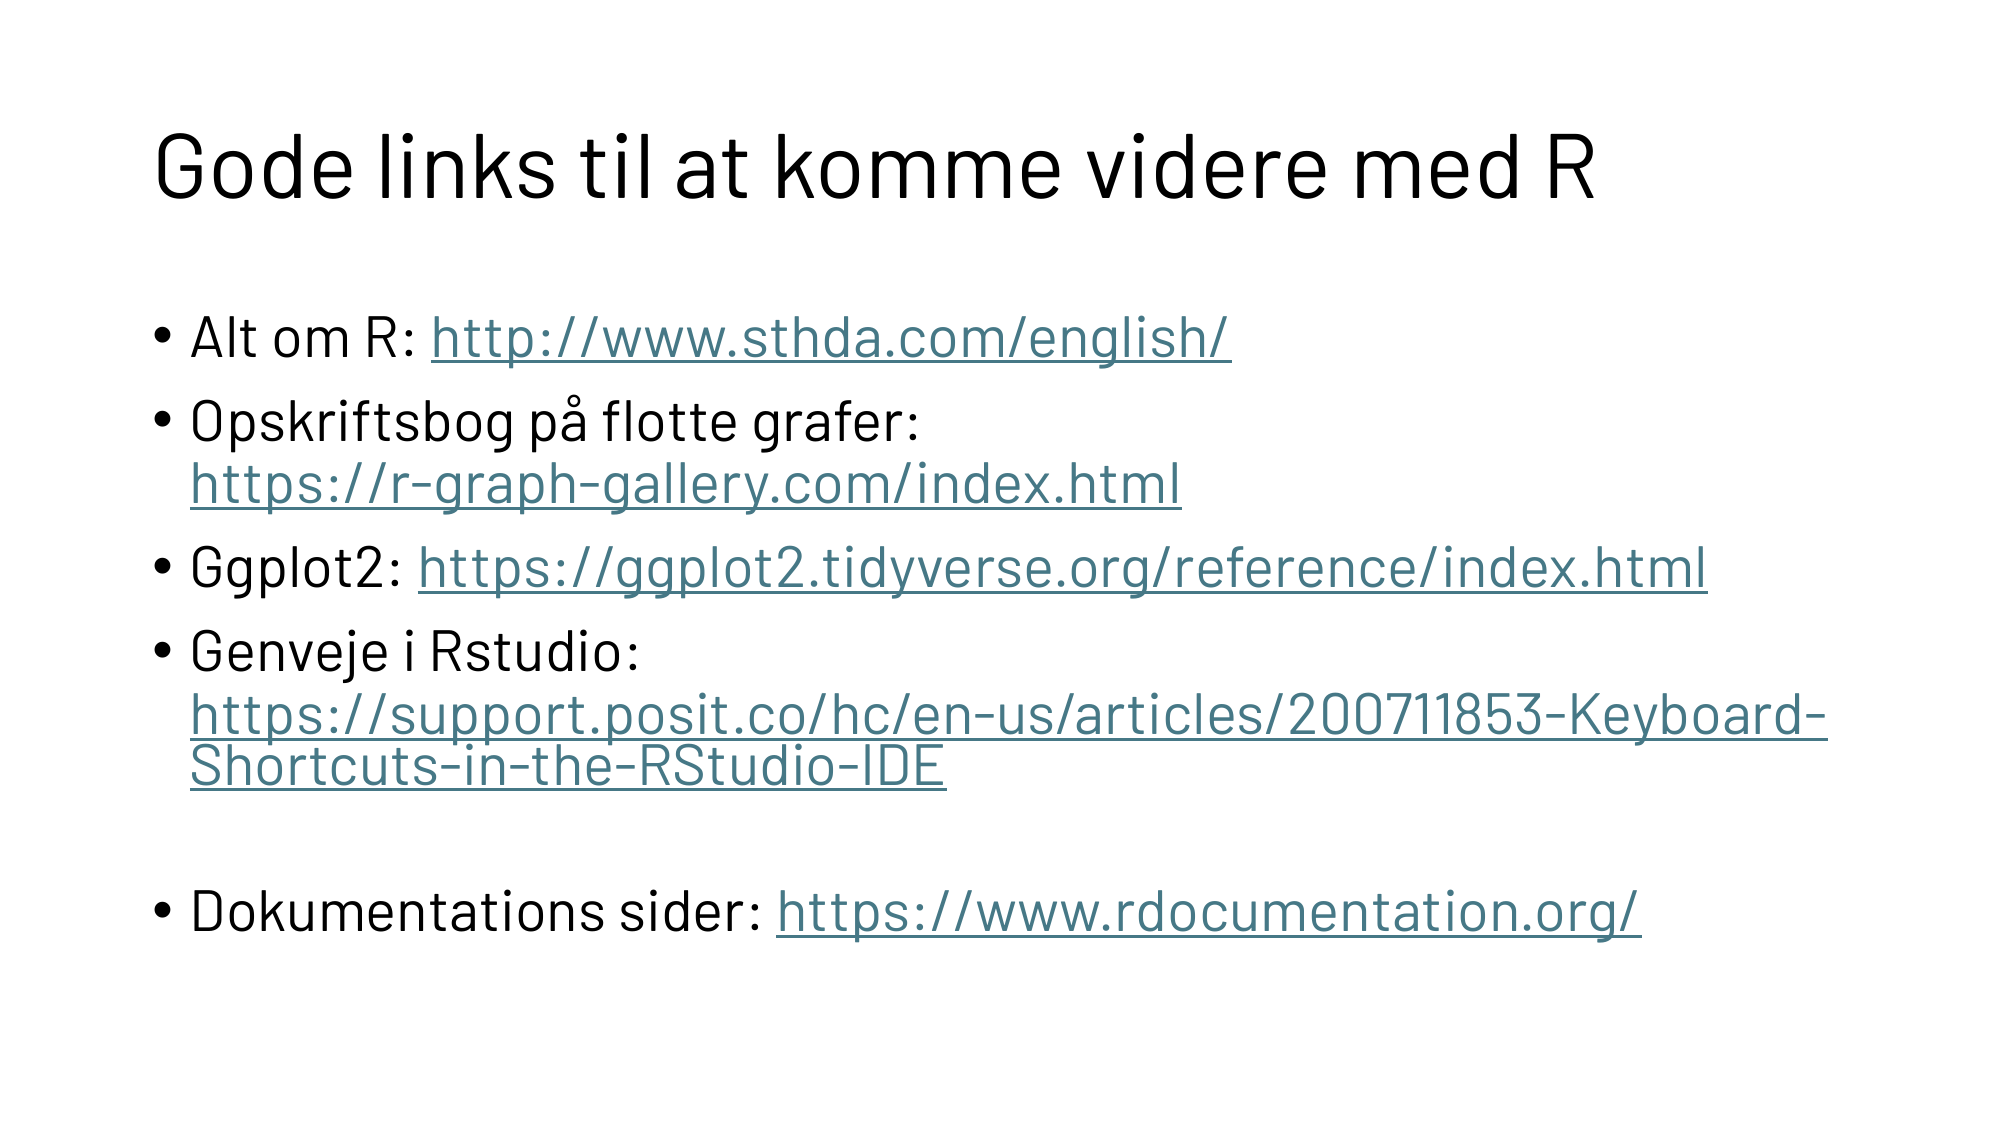

# Gode links til at komme videre med R
Alt om R: http://www.sthda.com/english/
Opskriftsbog på flotte grafer: https://r-graph-gallery.com/index.html
Ggplot2: https://ggplot2.tidyverse.org/reference/index.html
Genveje i Rstudio: https://support.posit.co/hc/en-us/articles/200711853-Keyboard-Shortcuts-in-the-RStudio-IDE
Dokumentations sider: https://www.rdocumentation.org/